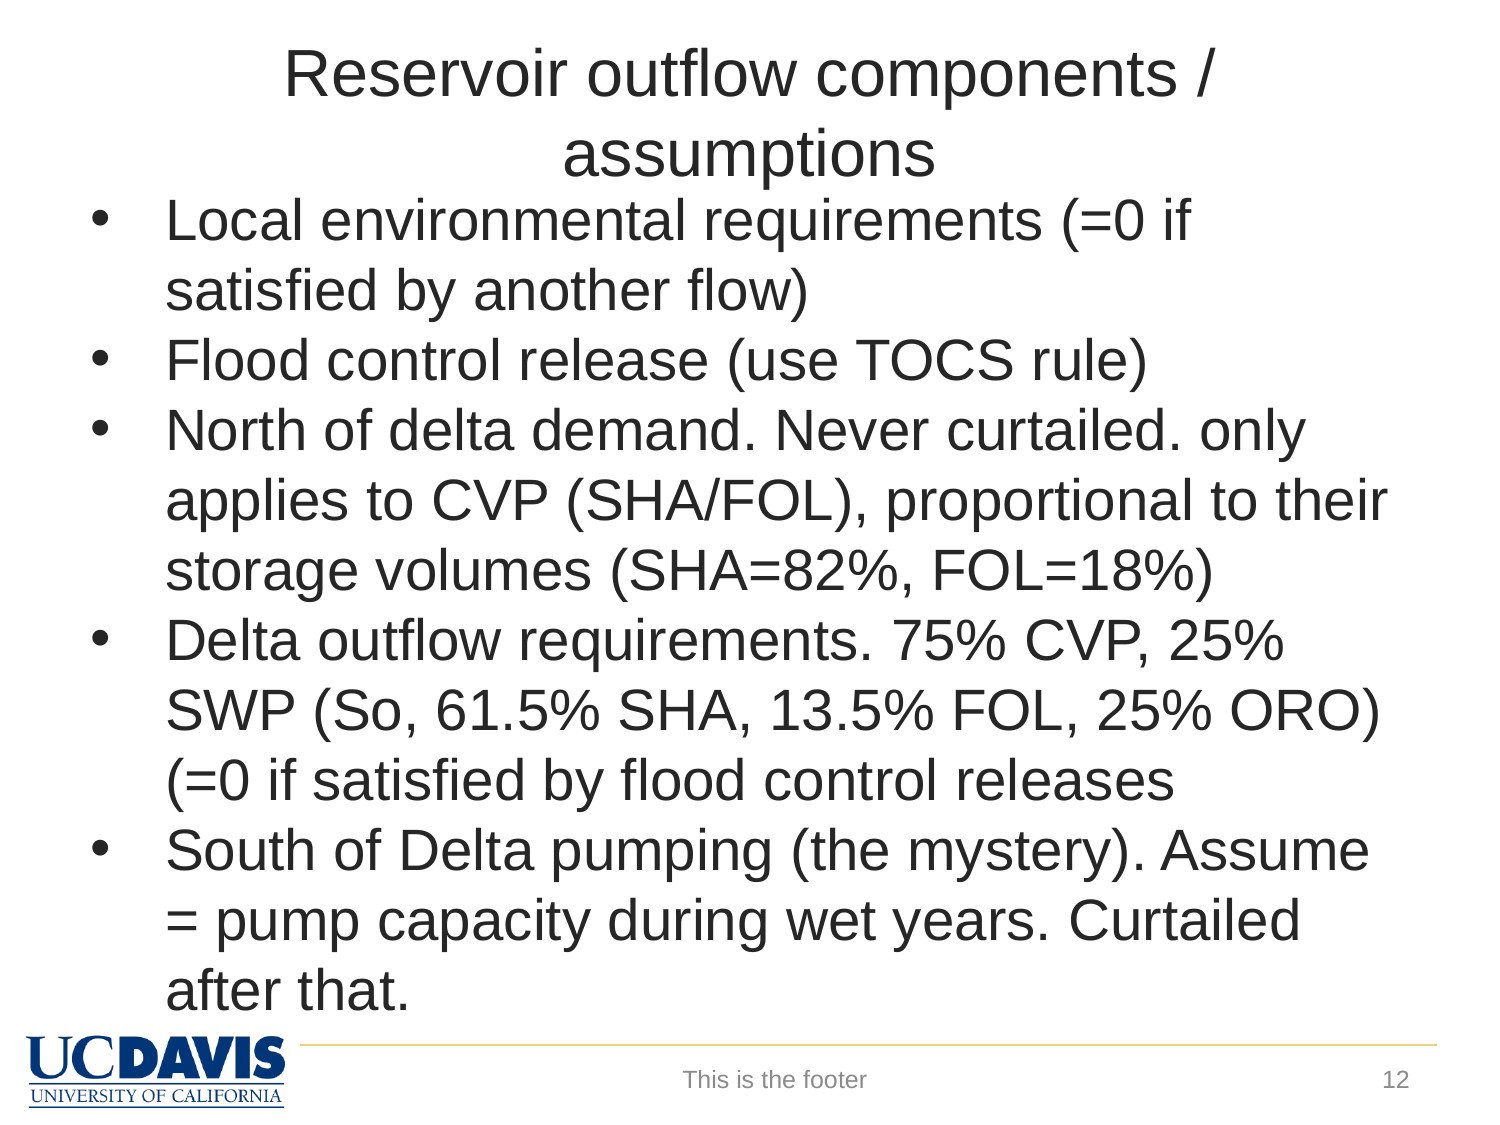

# Reservoir outflow components / assumptions
Local environmental requirements (=0 if satisfied by another flow)
Flood control release (use TOCS rule)
North of delta demand. Never curtailed. only applies to CVP (SHA/FOL), proportional to their storage volumes (SHA=82%, FOL=18%)
Delta outflow requirements. 75% CVP, 25% SWP (So, 61.5% SHA, 13.5% FOL, 25% ORO) (=0 if satisfied by flood control releases
South of Delta pumping (the mystery). Assume = pump capacity during wet years. Curtailed after that.
This is the footer
12